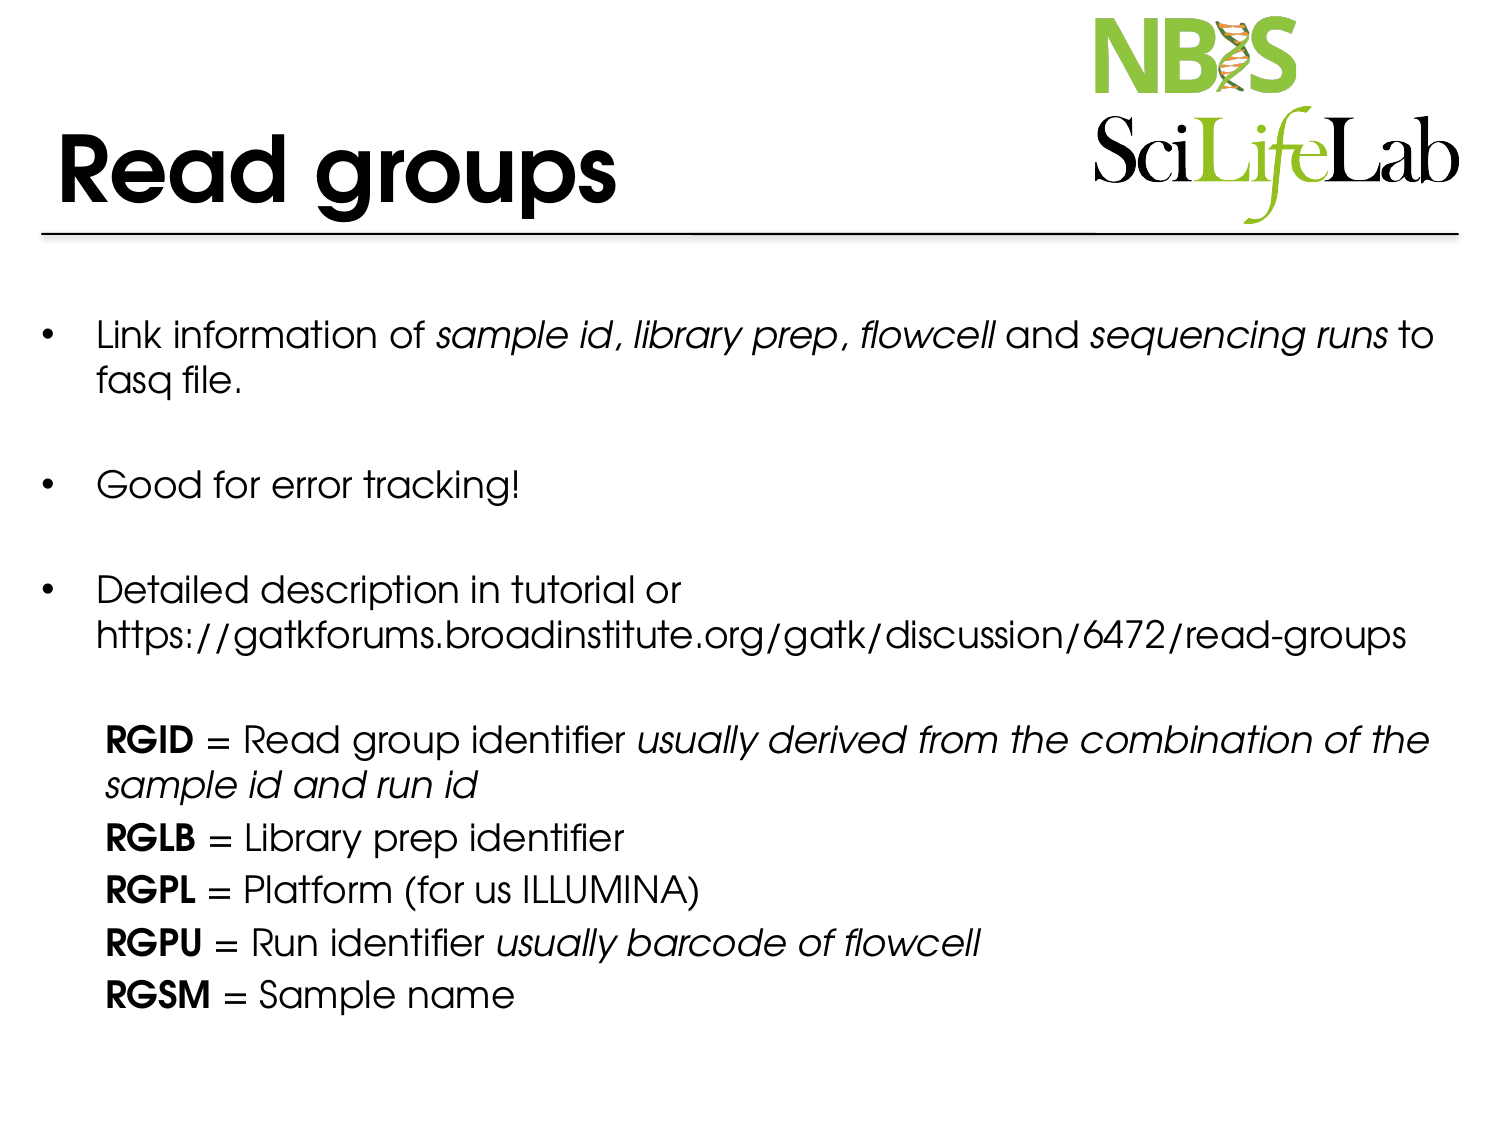

# Read groups

Link information of sample id, library prep, flowcell and sequencing runs to fasq file.

Good for error tracking!

Detailed description in tutorial or https://gatkforums.broadinstitute.org/gatk/discussion/6472/read-groups

RGID = Read group identifier usually derived from the combination of the sample id and run id
RGLB = Library prep identifier
RGPL = Platform (for us ILLUMINA)
RGPU = Run identifier usually barcode of flowcell
RGSM = Sample name